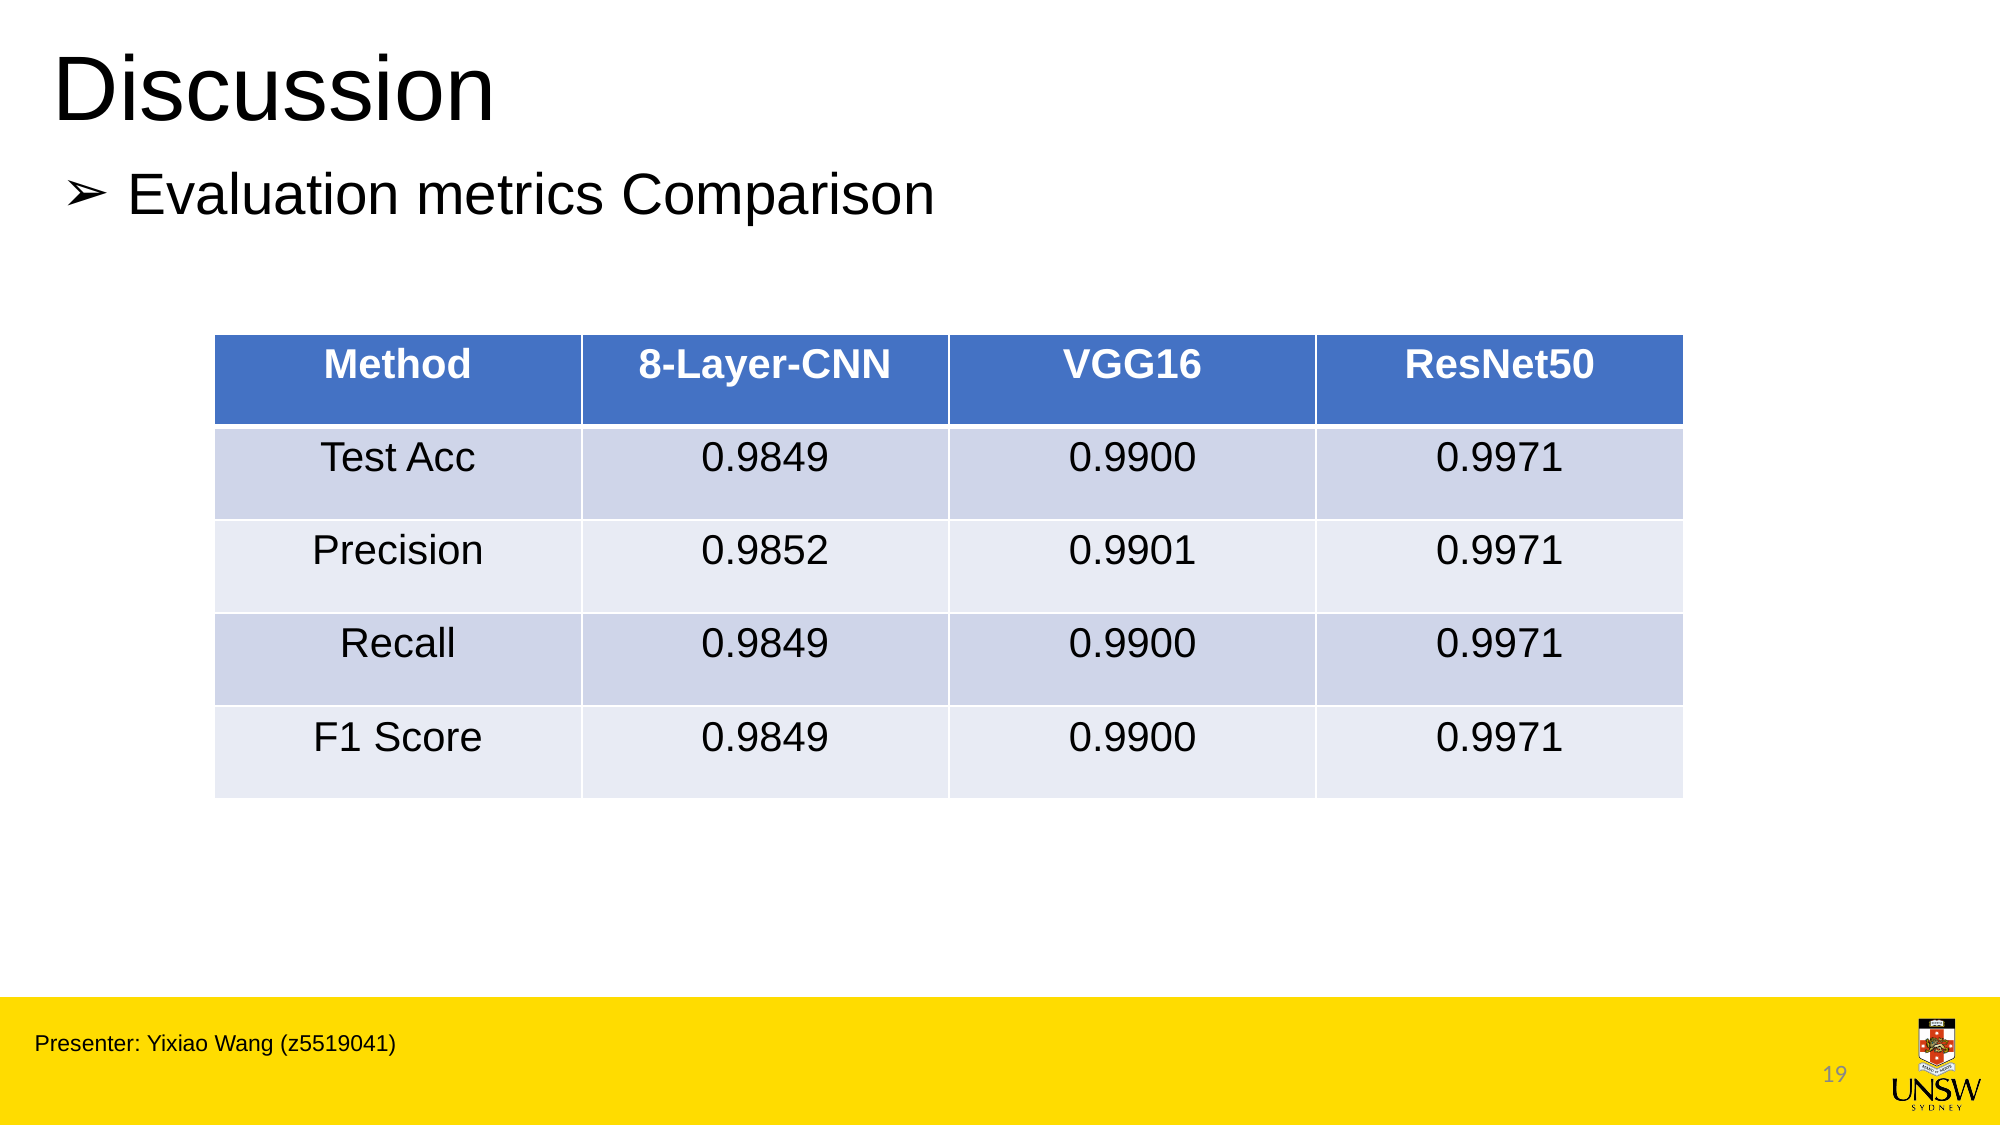

# Discussion
Evaluation metrics Comparison
| Method | 8-Layer-CNN | VGG16 | ResNet50 |
| --- | --- | --- | --- |
| Test Acc | 0.9849 | 0.9900 | 0.9971 |
| Precision | 0.9852 | 0.9901 | 0.9971 |
| Recall | 0.9849 | 0.9900 | 0.9971 |
| F1 Score | 0.9849 | 0.9900 | 0.9971 |
Presenter: Yixiao Wang (z5519041)
19